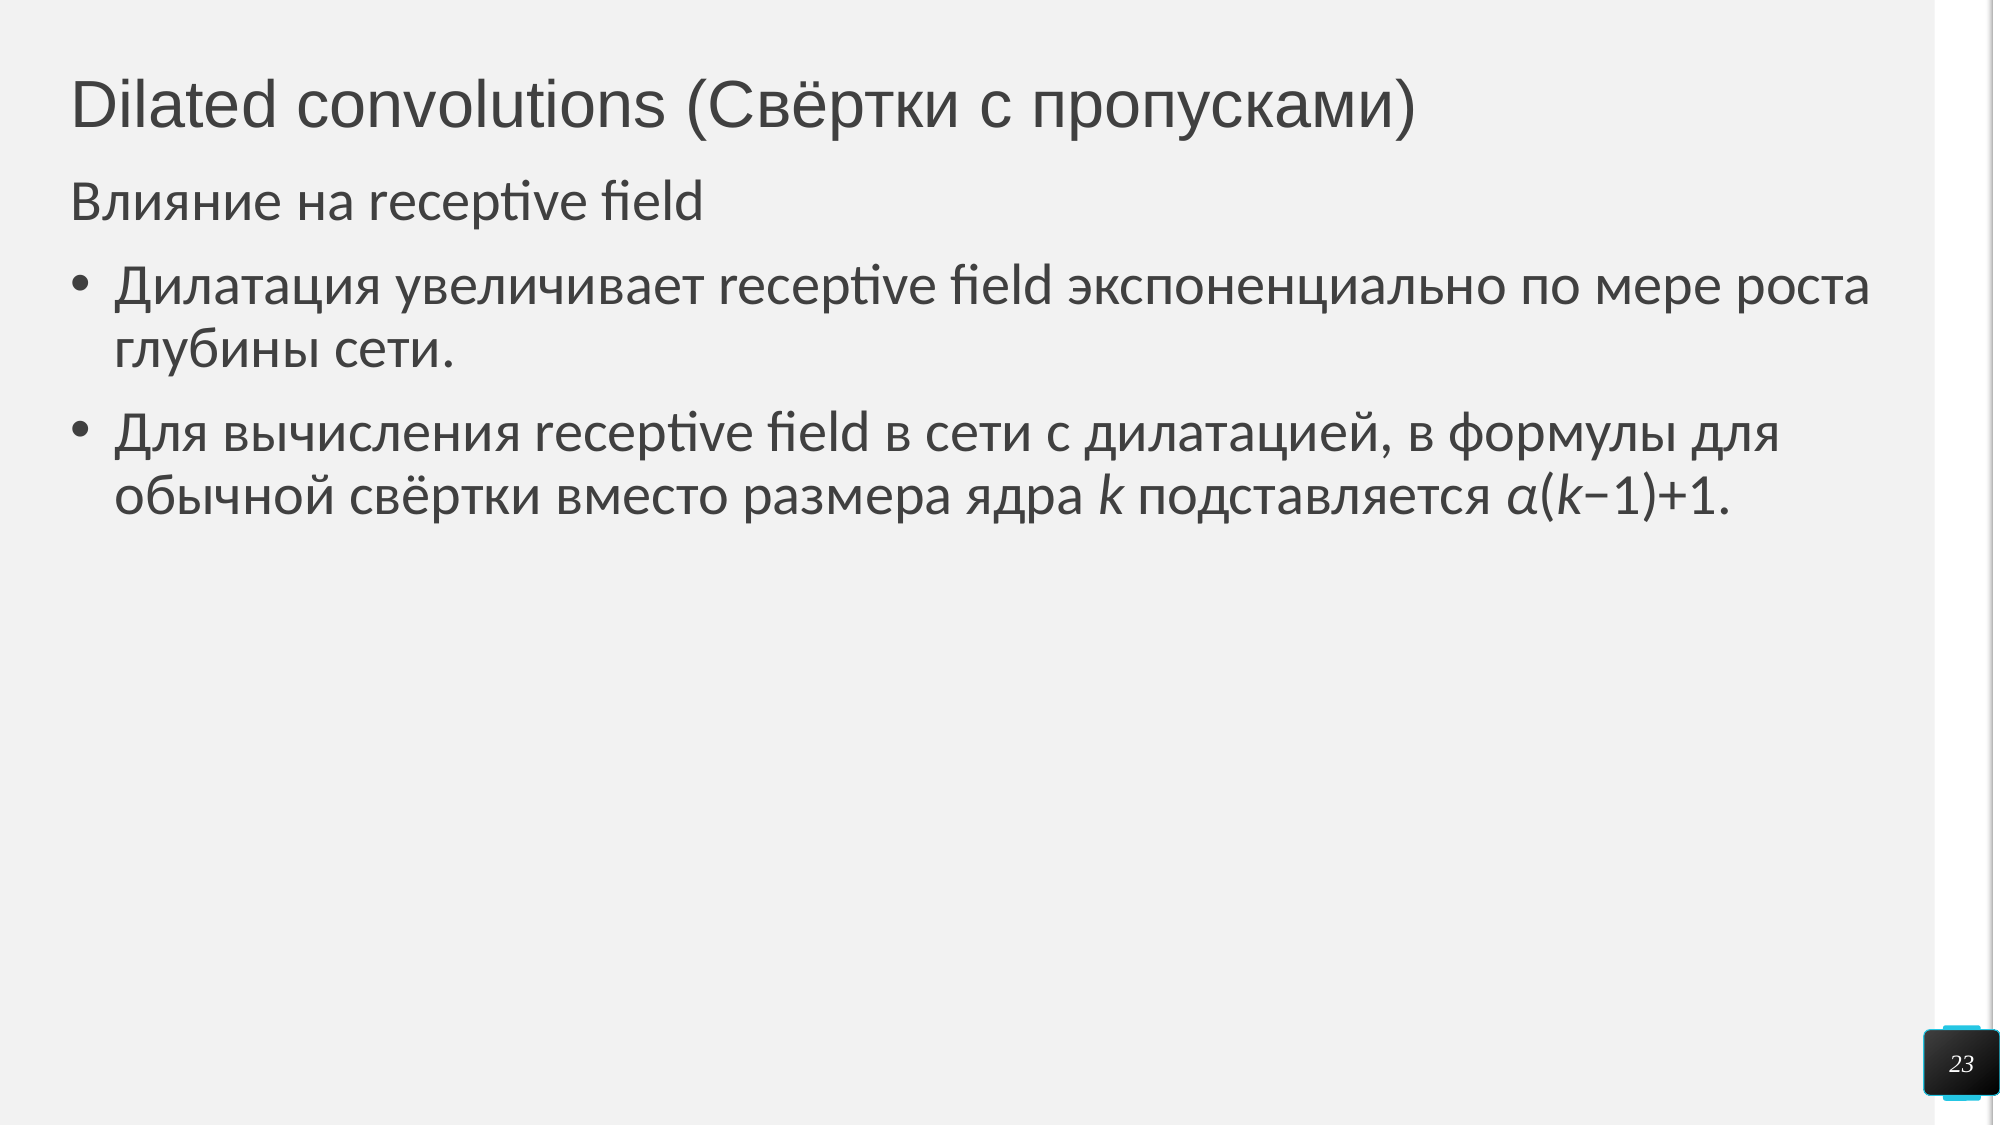

# Dilated convolutions (Свёртки с пропусками)
Влияние на receptive field
Дилатация увеличивает receptive field экспоненциально по мере роста глубины сети.
Для вычисления receptive field в сети с дилатацией, в формулы для обычной свёртки вместо размера ядра k подставляется α(k−1)+1.​
23